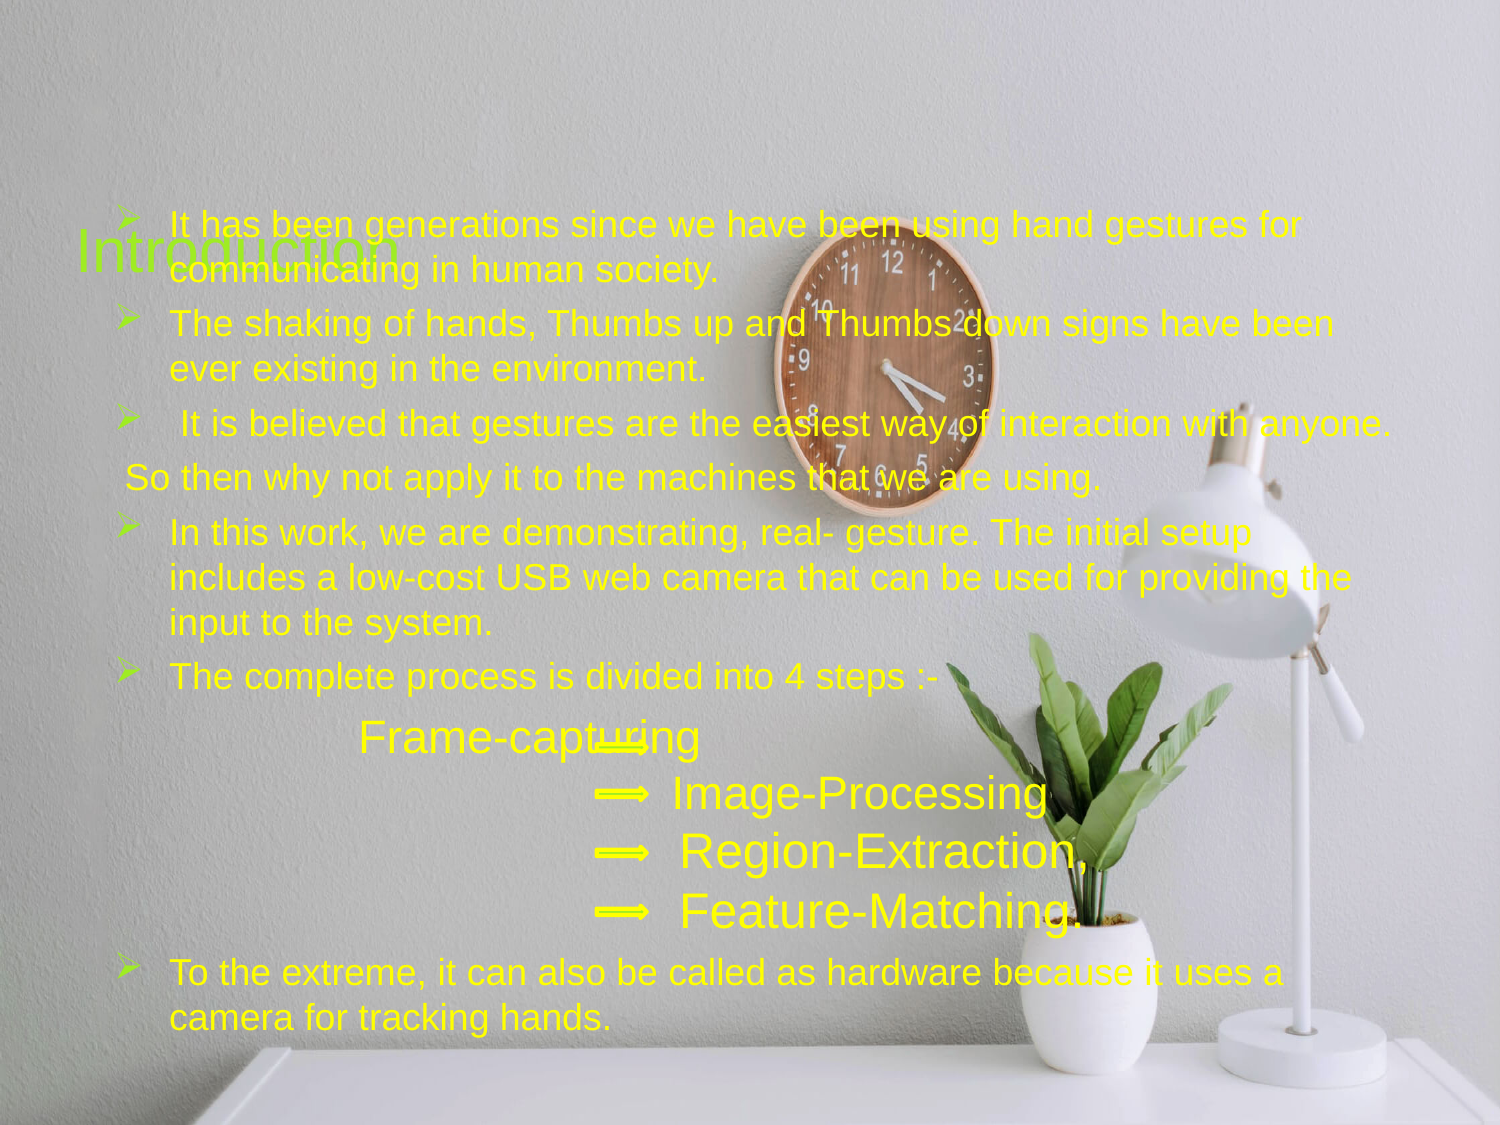

# Introduction
It has been generations since we have been using hand gestures for communicating in human society.
The shaking of hands, Thumbs up and Thumbs down signs have been ever existing in the environment.
 It is believed that gestures are the easiest way of interaction with anyone.
 So then why not apply it to the machines that we are using.
In this work, we are demonstrating, real- gesture. The initial setup includes a low-cost USB web camera that can be used for providing the input to the system.
The complete process is divided into 4 steps :-
				                  Frame-capturing
  	          Image-Processing
            Region-Extraction,
            Feature-Matching.
To the extreme, it can also be called as hardware because it uses a camera for tracking hands.